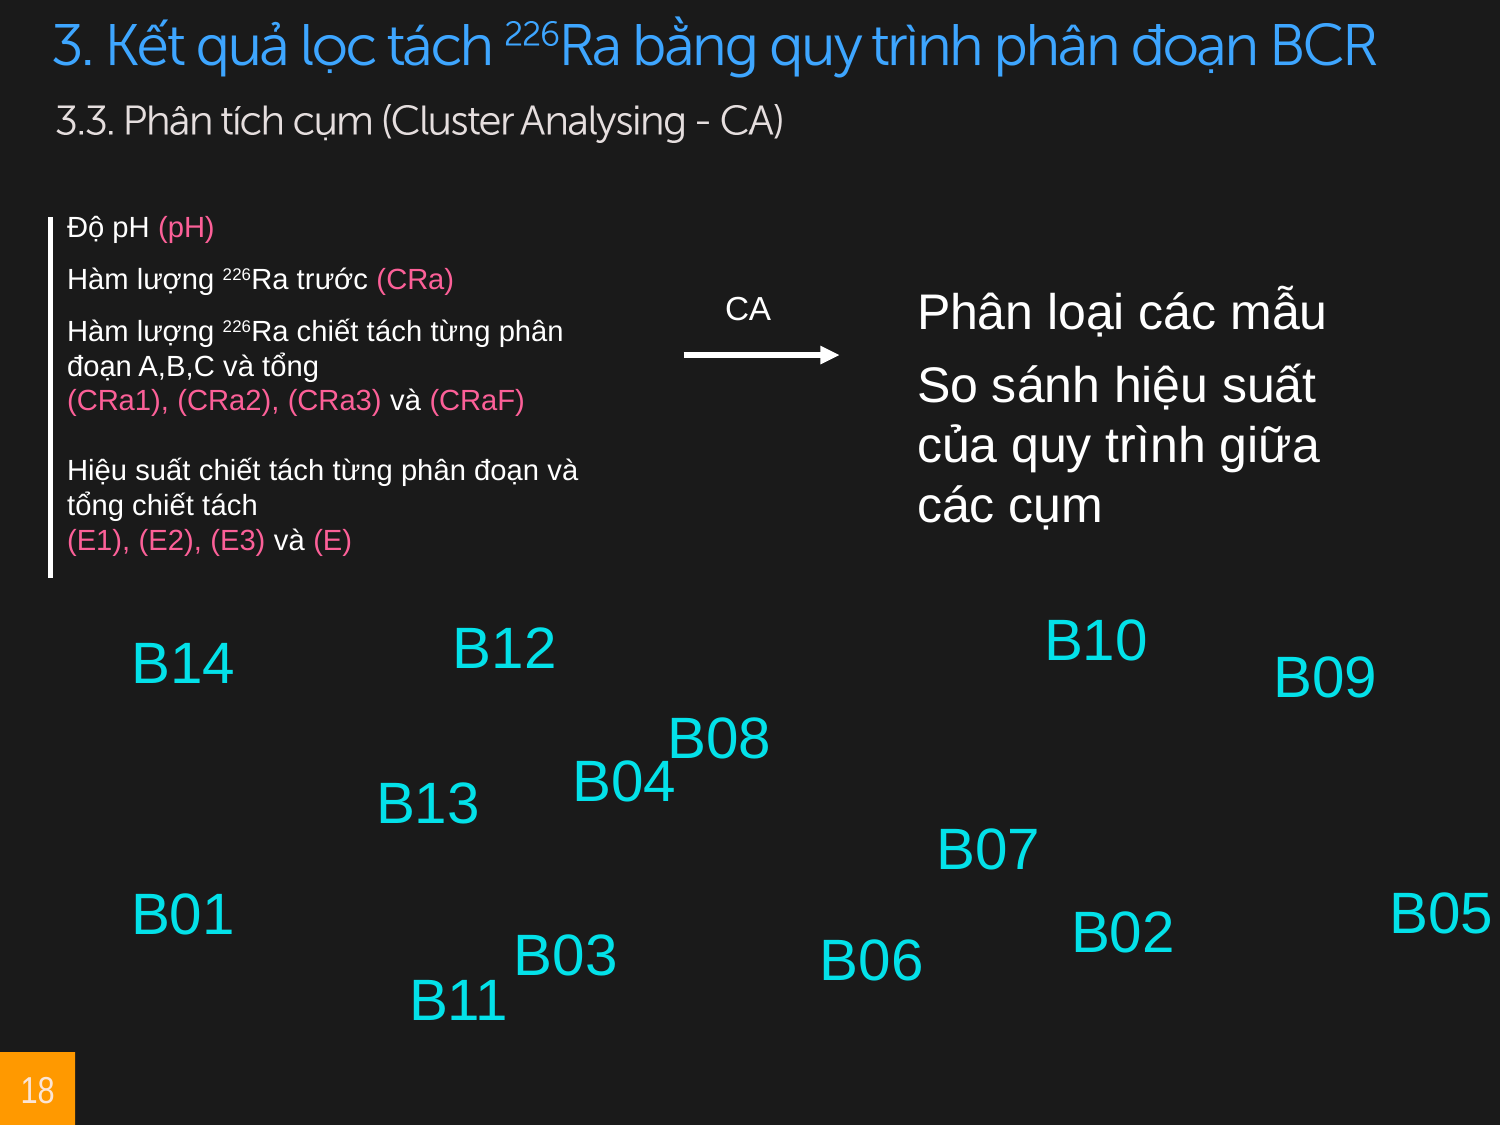

Độ pH (pH)
Hàm lượng 226Ra trước (CRa)
Hàm lượng 226Ra chiết tách từng phân đoạn A,B,C và tổng
(CRa1), (CRa2), (CRa3) và (CRaF)

Hiệu suất chiết tách từng phân đoạn và tổng chiết tách
(E1), (E2), (E3) và (E)

Phân loại các mẫu
So sánh hiệu suất của quy trình giữa các cụm
CA
B10
B12
B14
B09
B08
B04
B13
B07
B05
B01
B02
B03
B06
B11
18